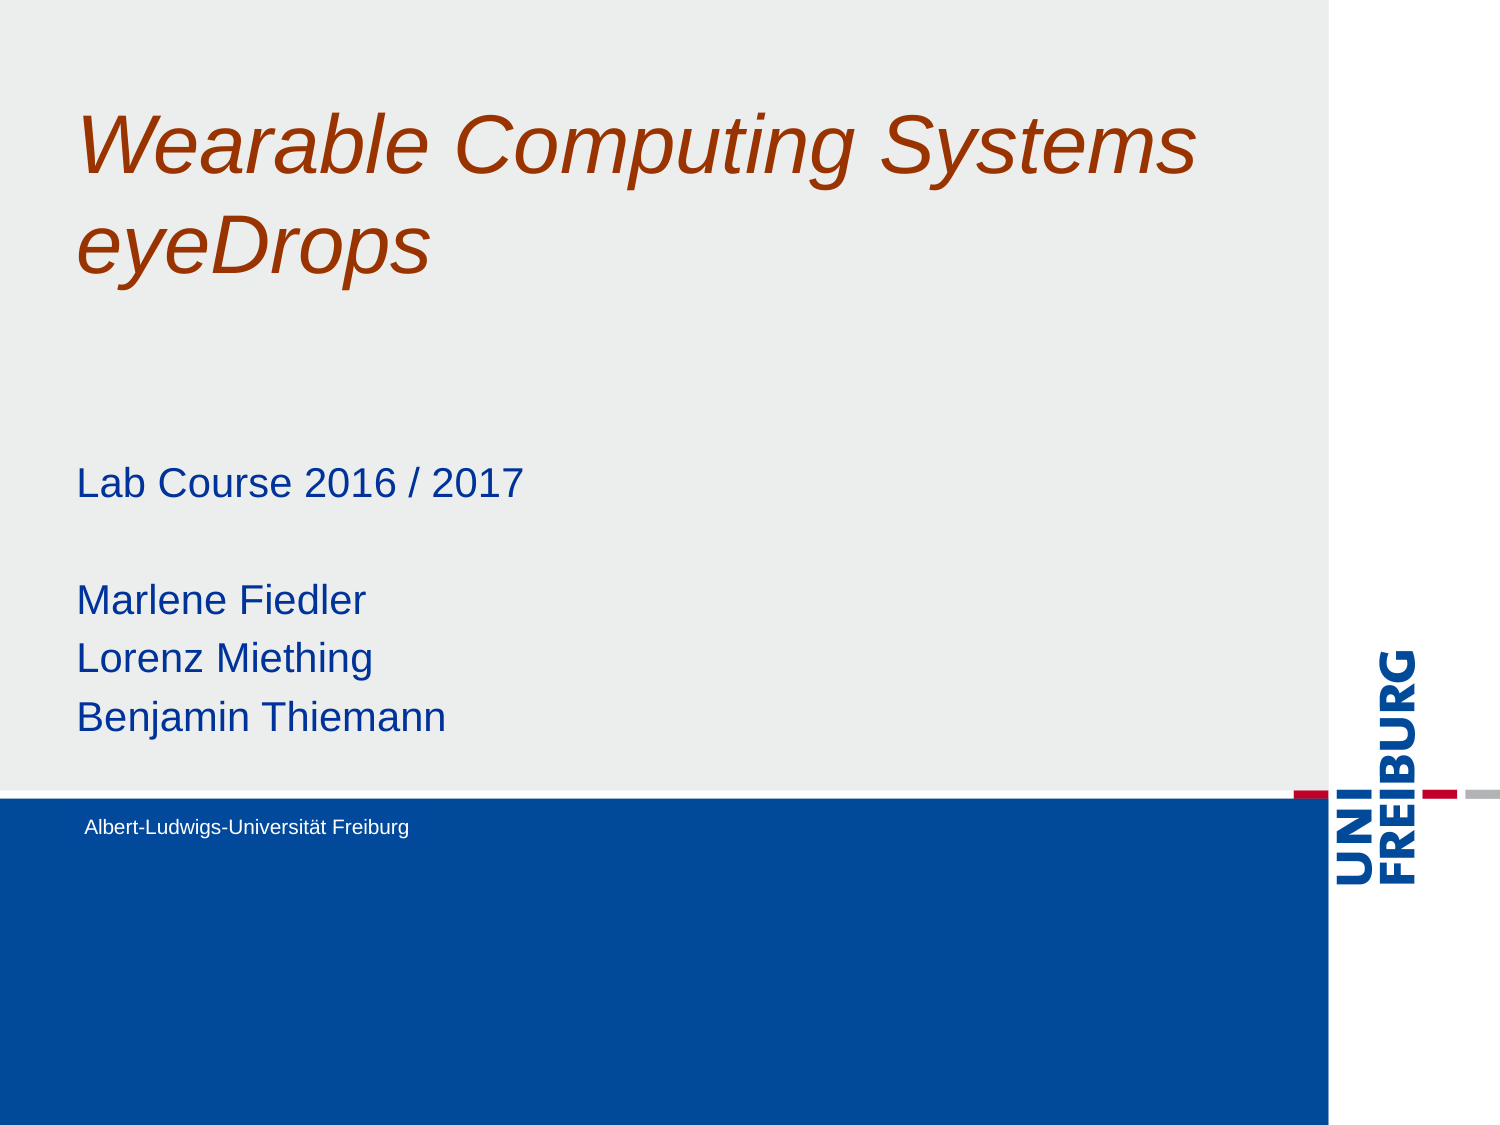

# Wearable Computing Systems eyeDrops
Lab Course 2016 / 2017

Marlene Fiedler
Lorenz Miething
Benjamin Thiemann
Albert-Ludwigs-Universität Freiburg